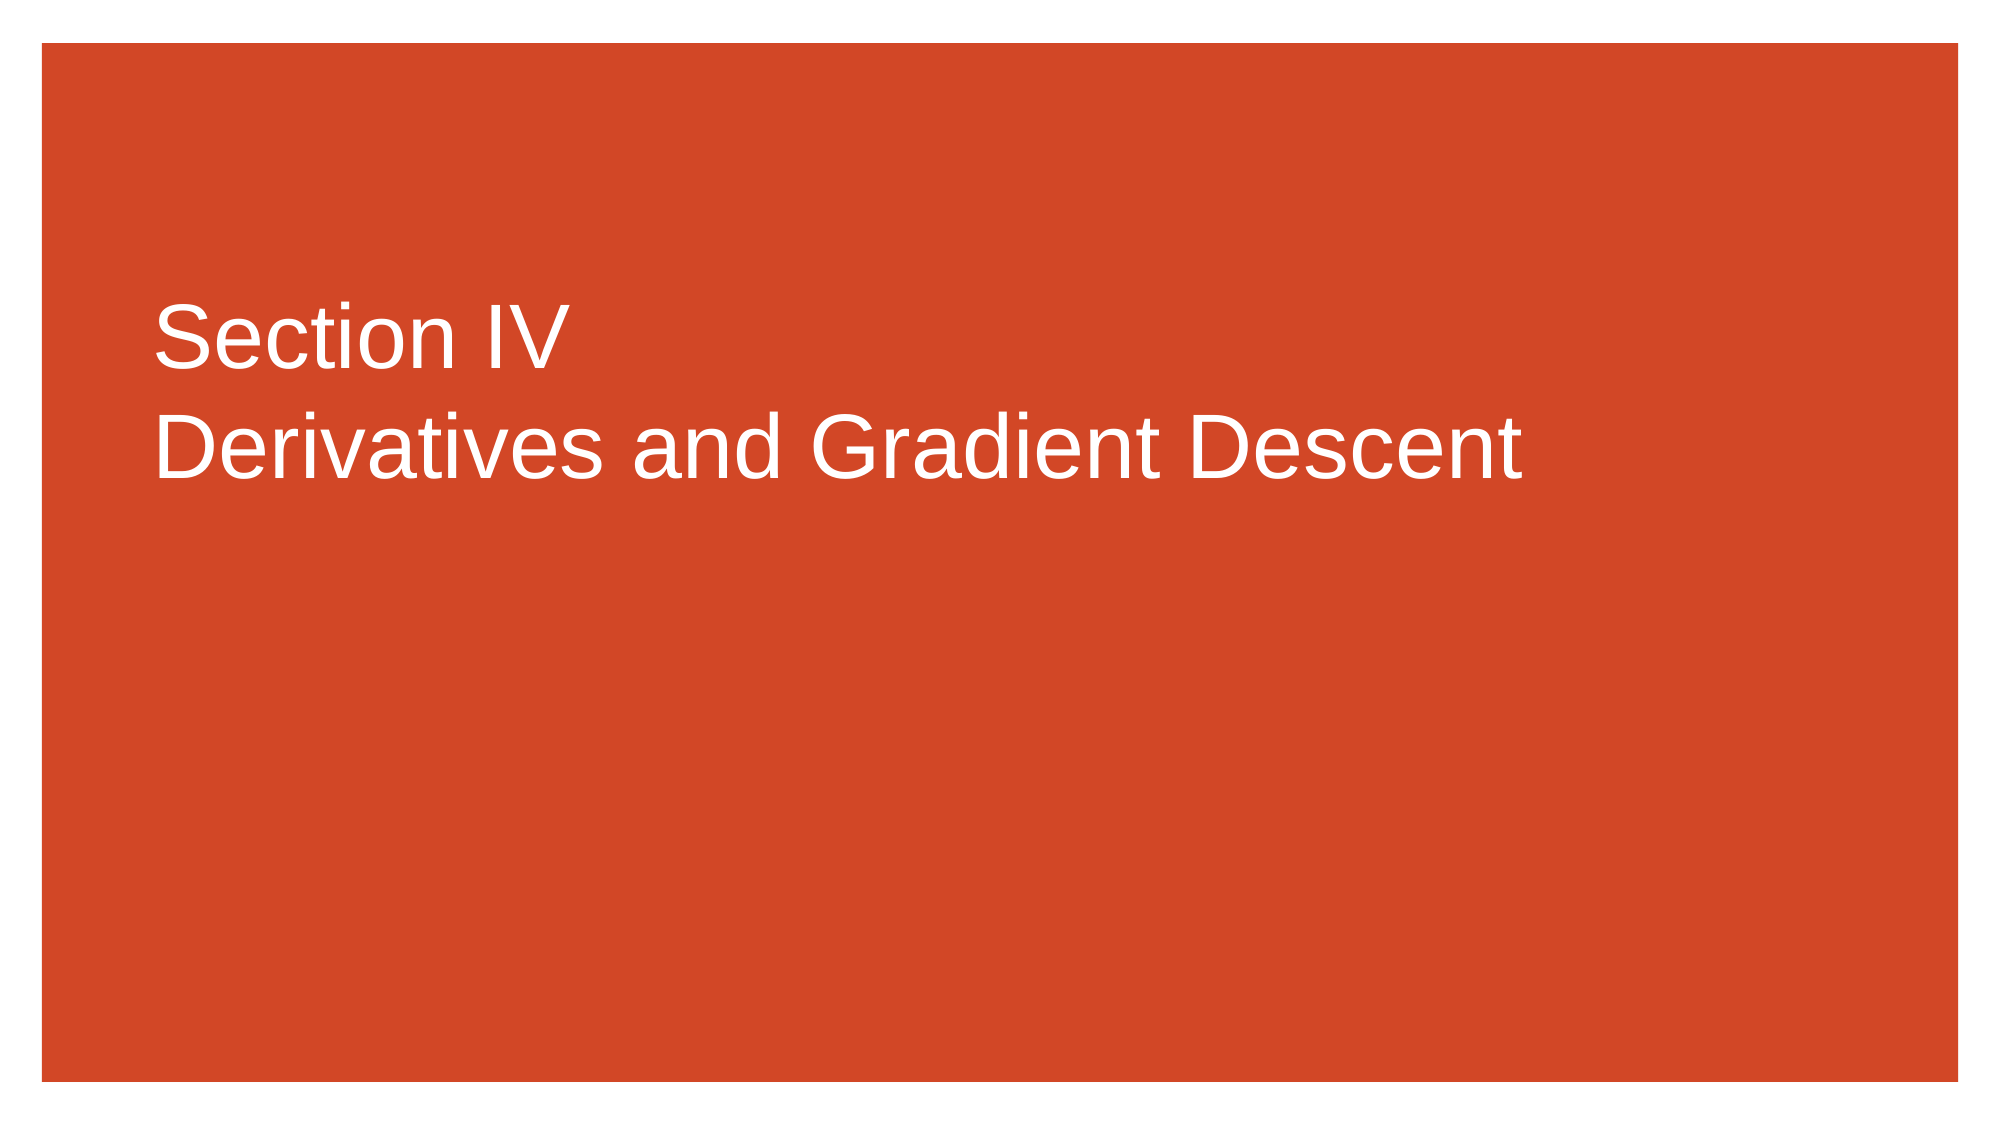

# Section IV Derivatives and Gradient Descent